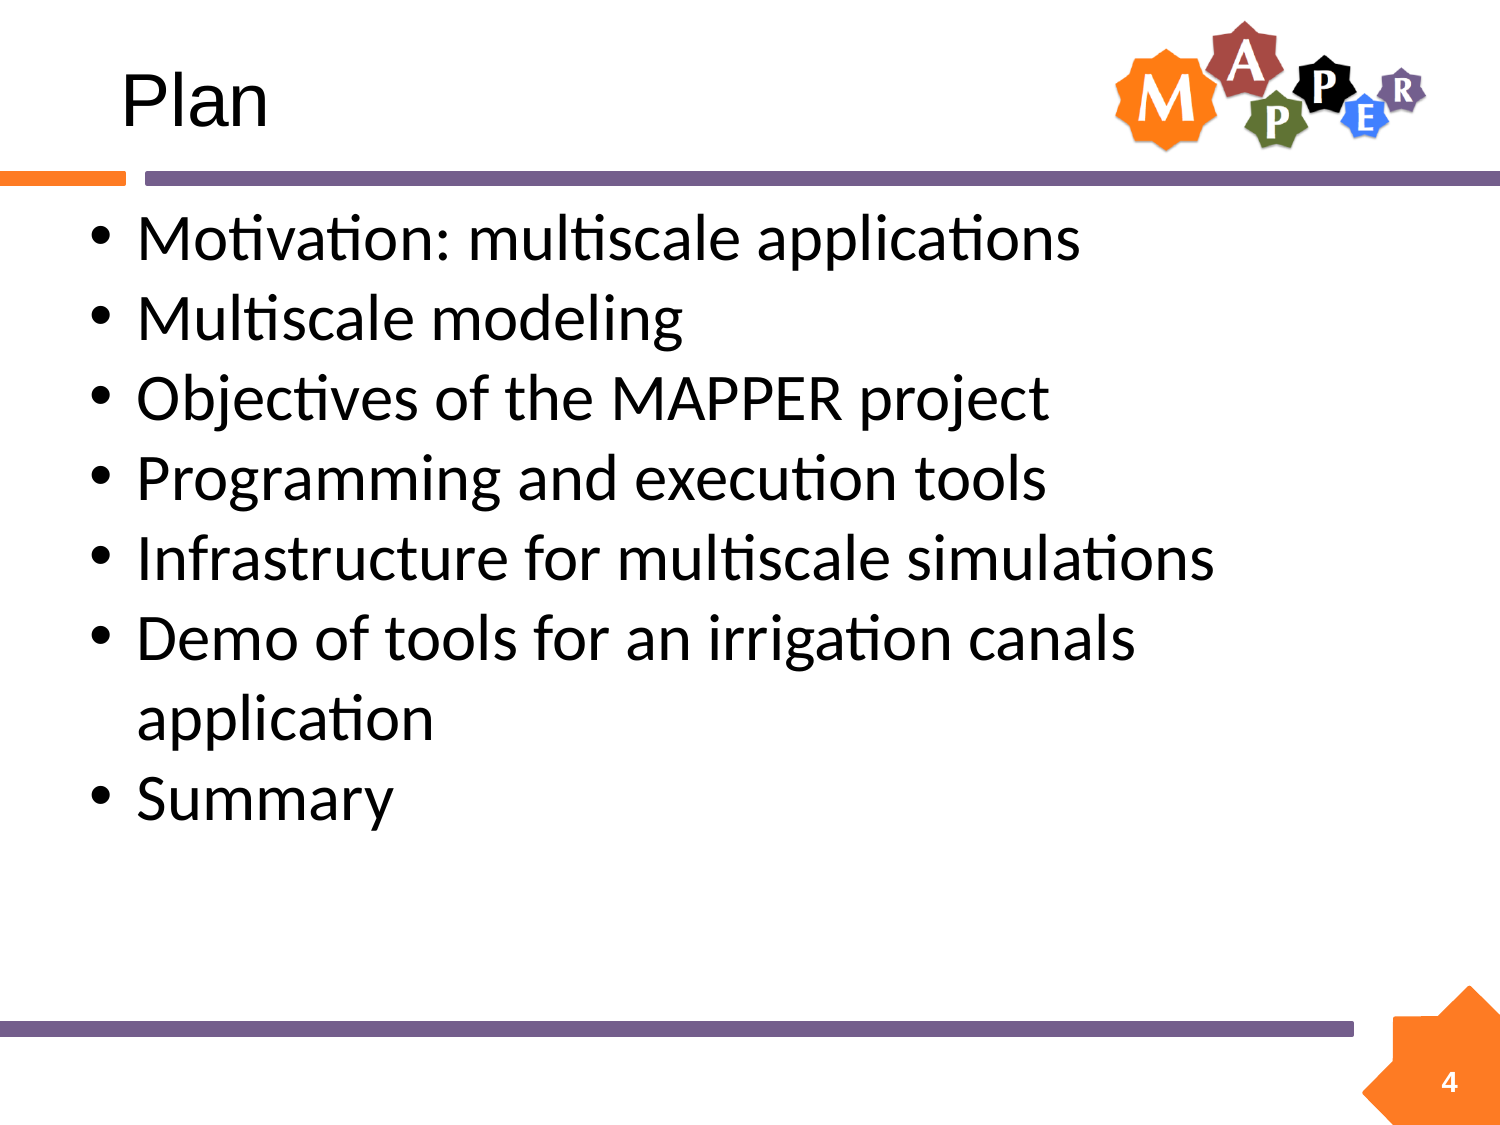

Plan
Motivation: multiscale applications
Multiscale modeling
Objectives of the MAPPER project
Programming and execution tools
Infrastructure for multiscale simulations
Demo of tools for an irrigation canals application
Summary